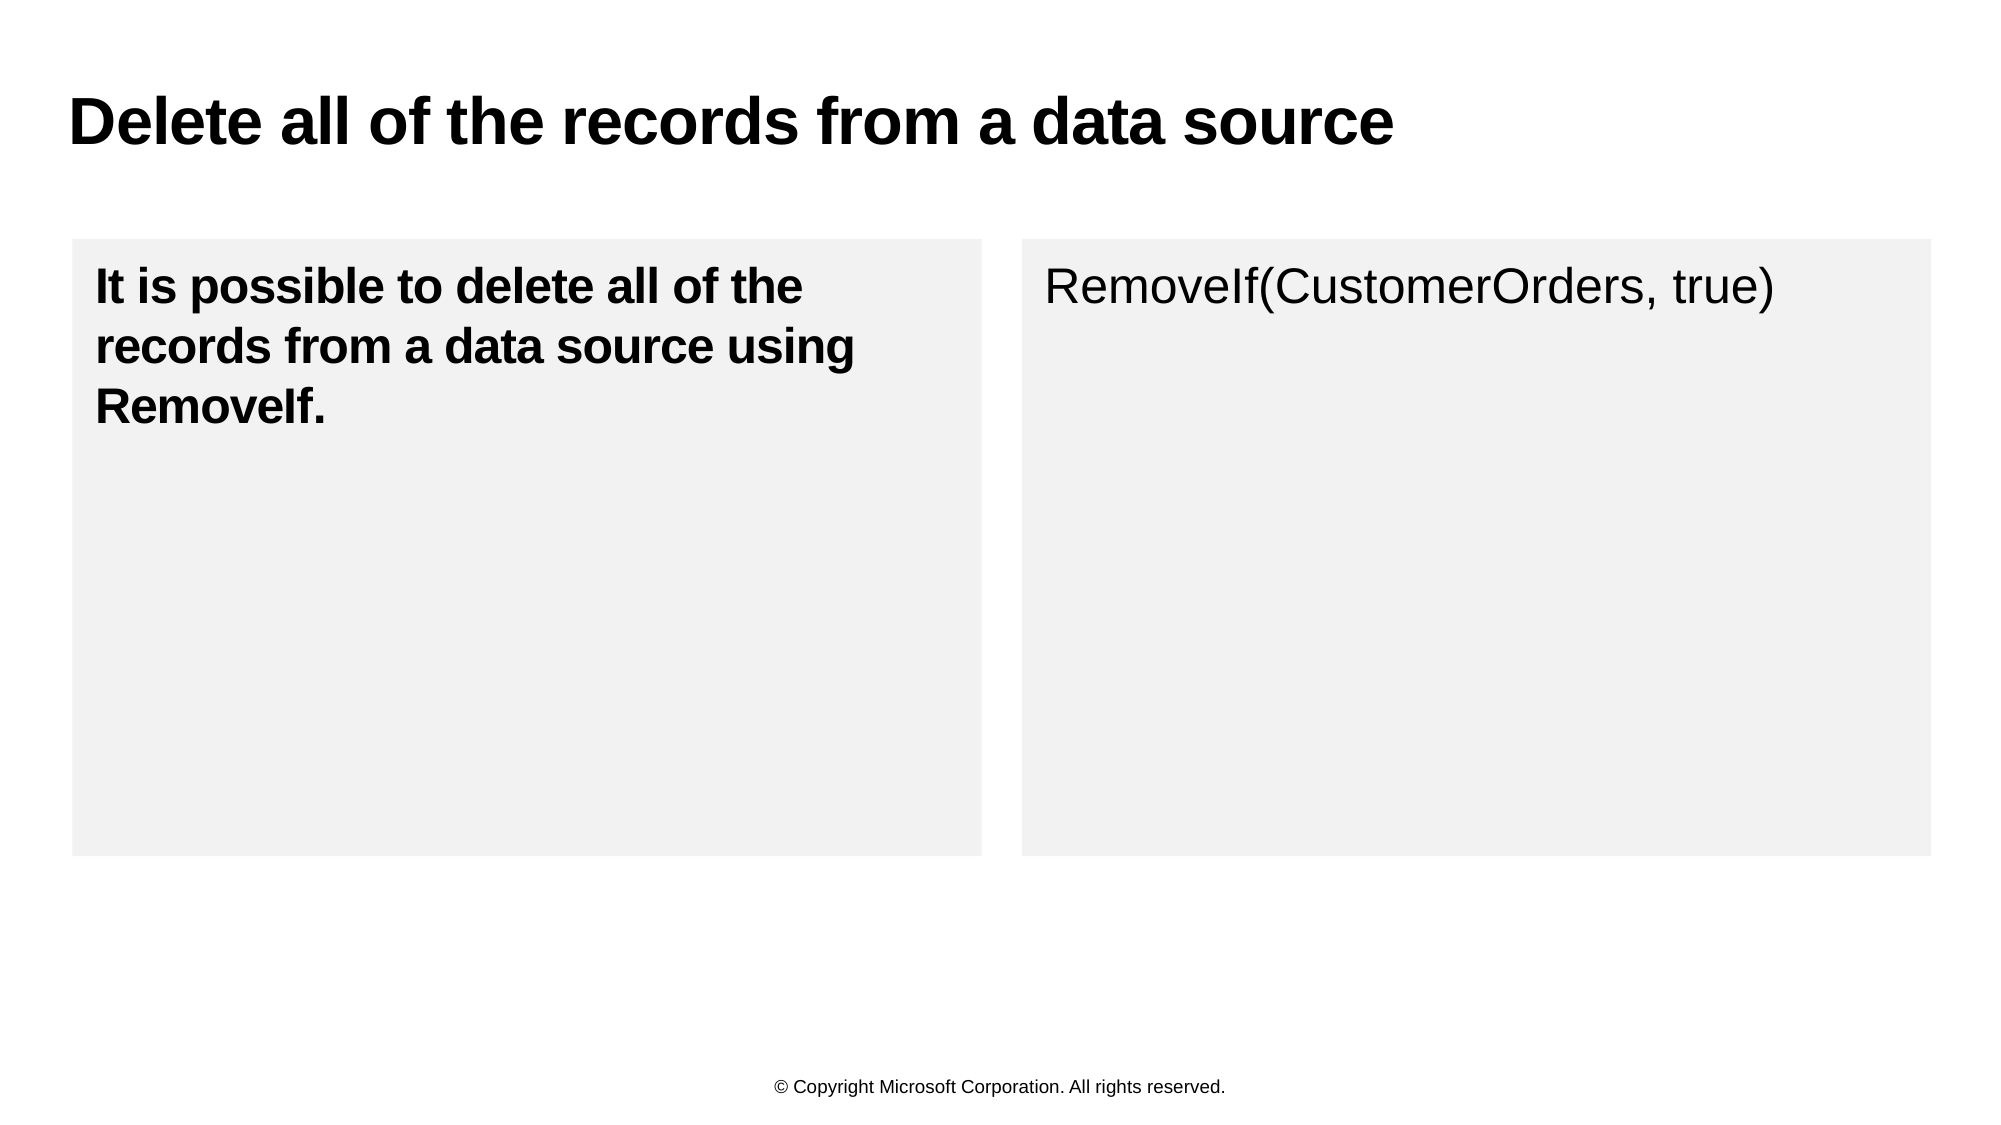

# Delete all of the records from a data source
It is possible to delete all of the records from a data source using RemoveIf.
RemoveIf(CustomerOrders, true)